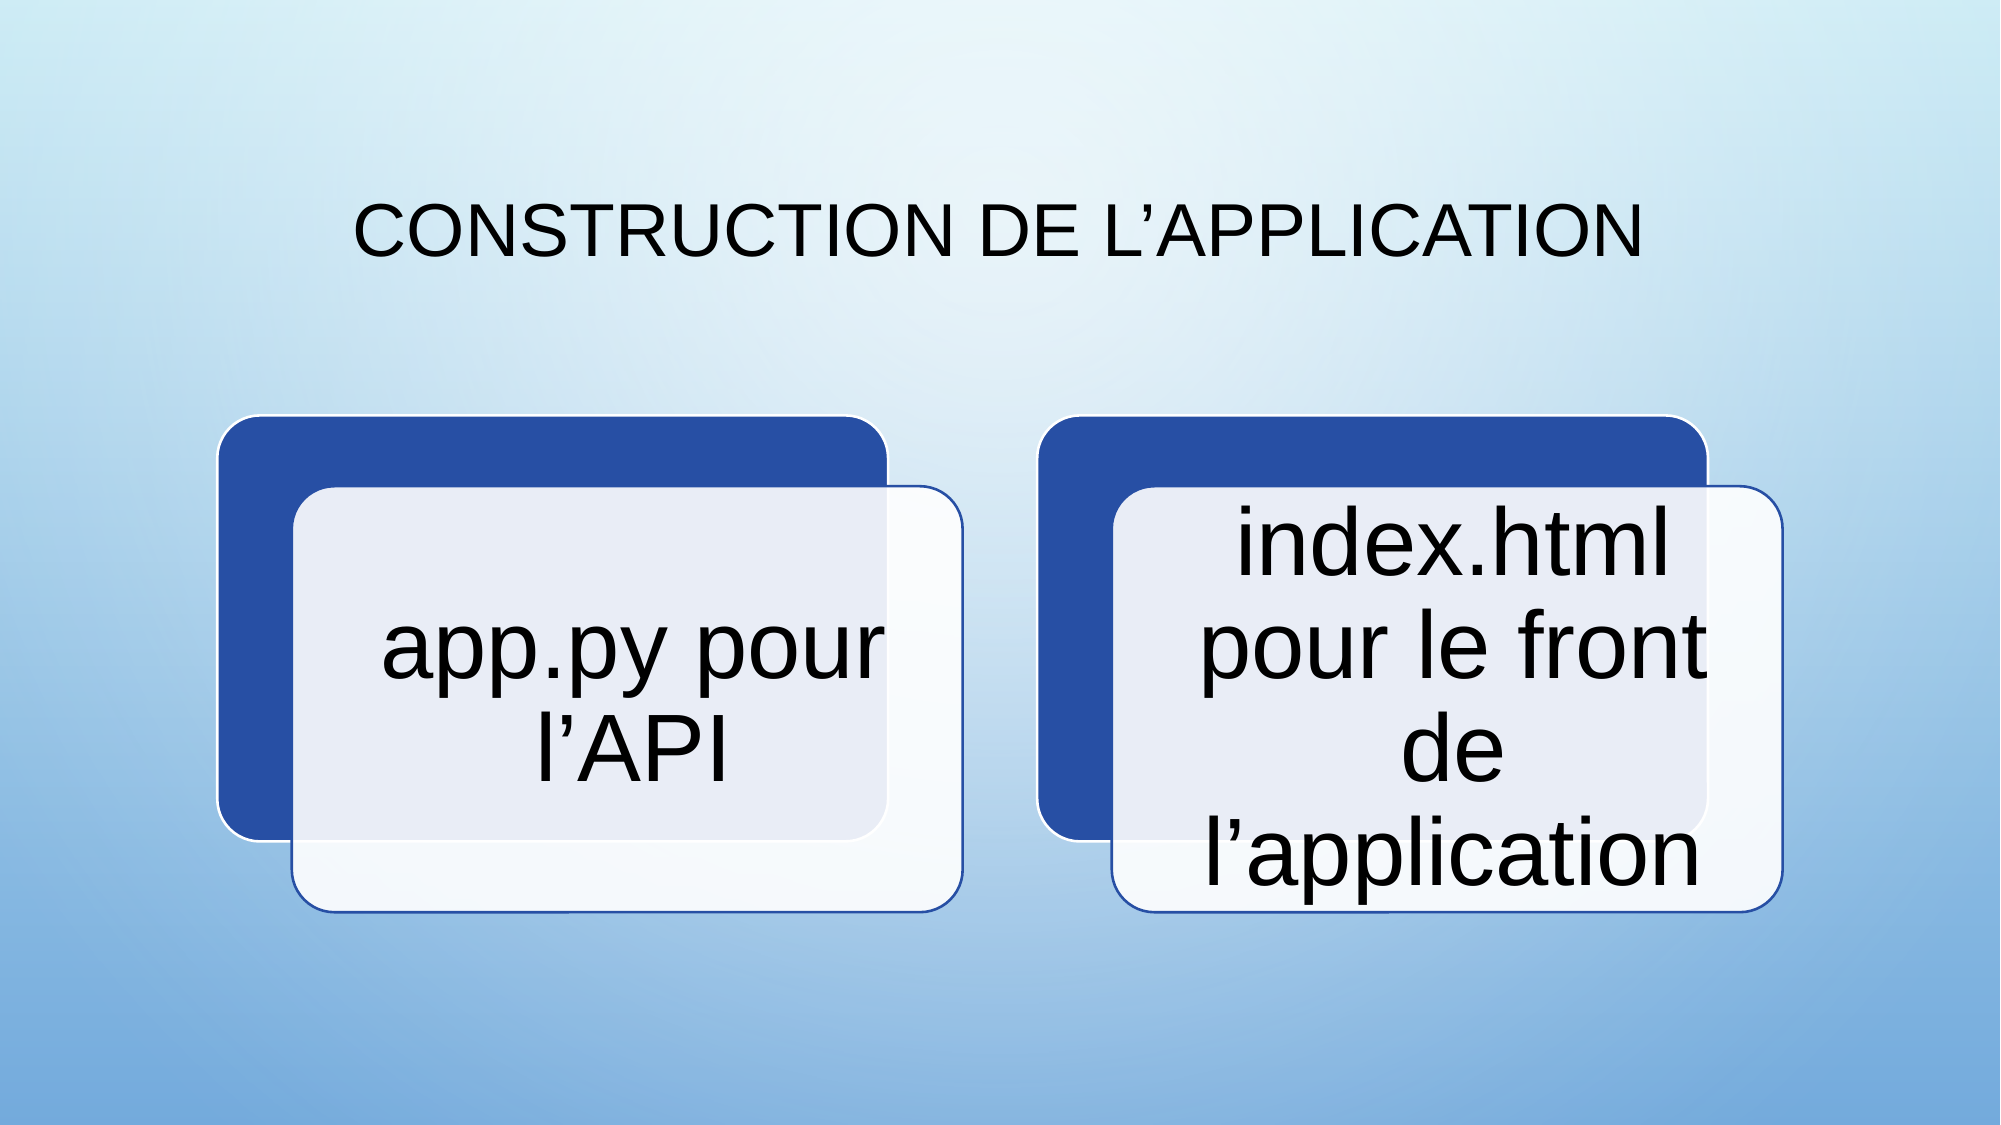

# Construction de l’application
app.py pour l’API
index.html pour le front de l’application